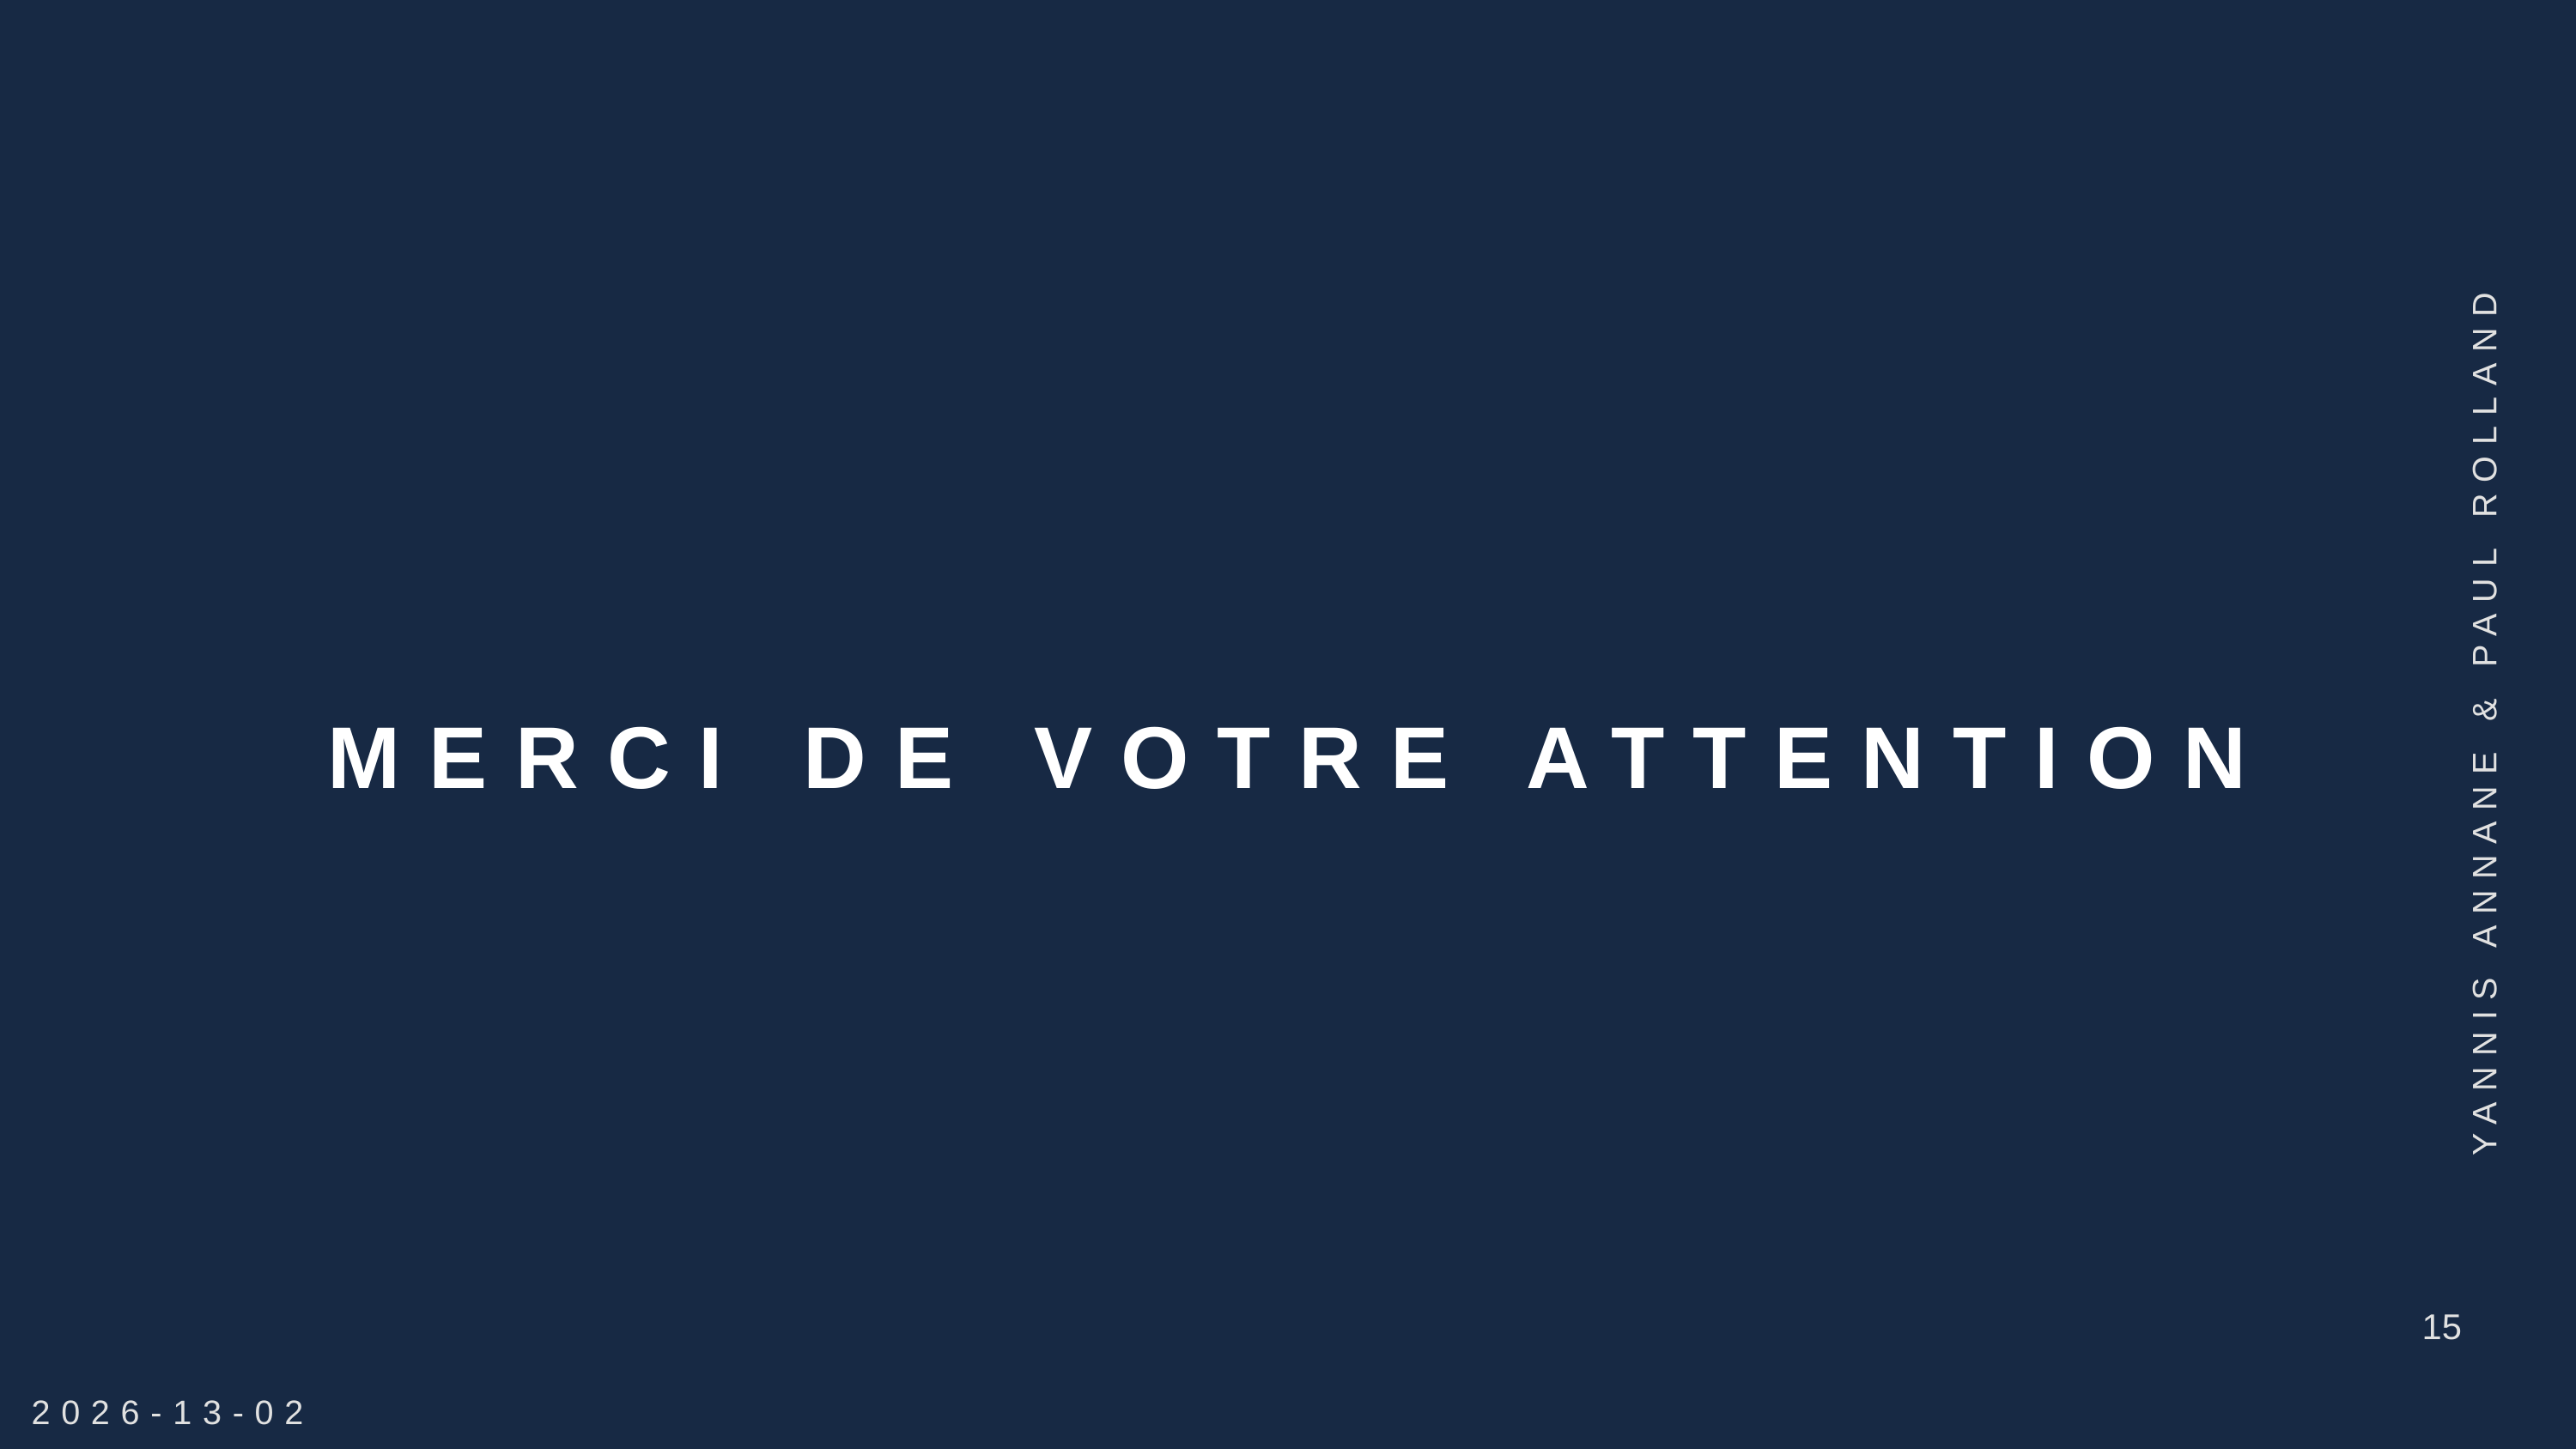

YANNIS ANNANE & PAUL ROLLAND
MERCI DE VOTRE ATTENTION
15
2026-13-02